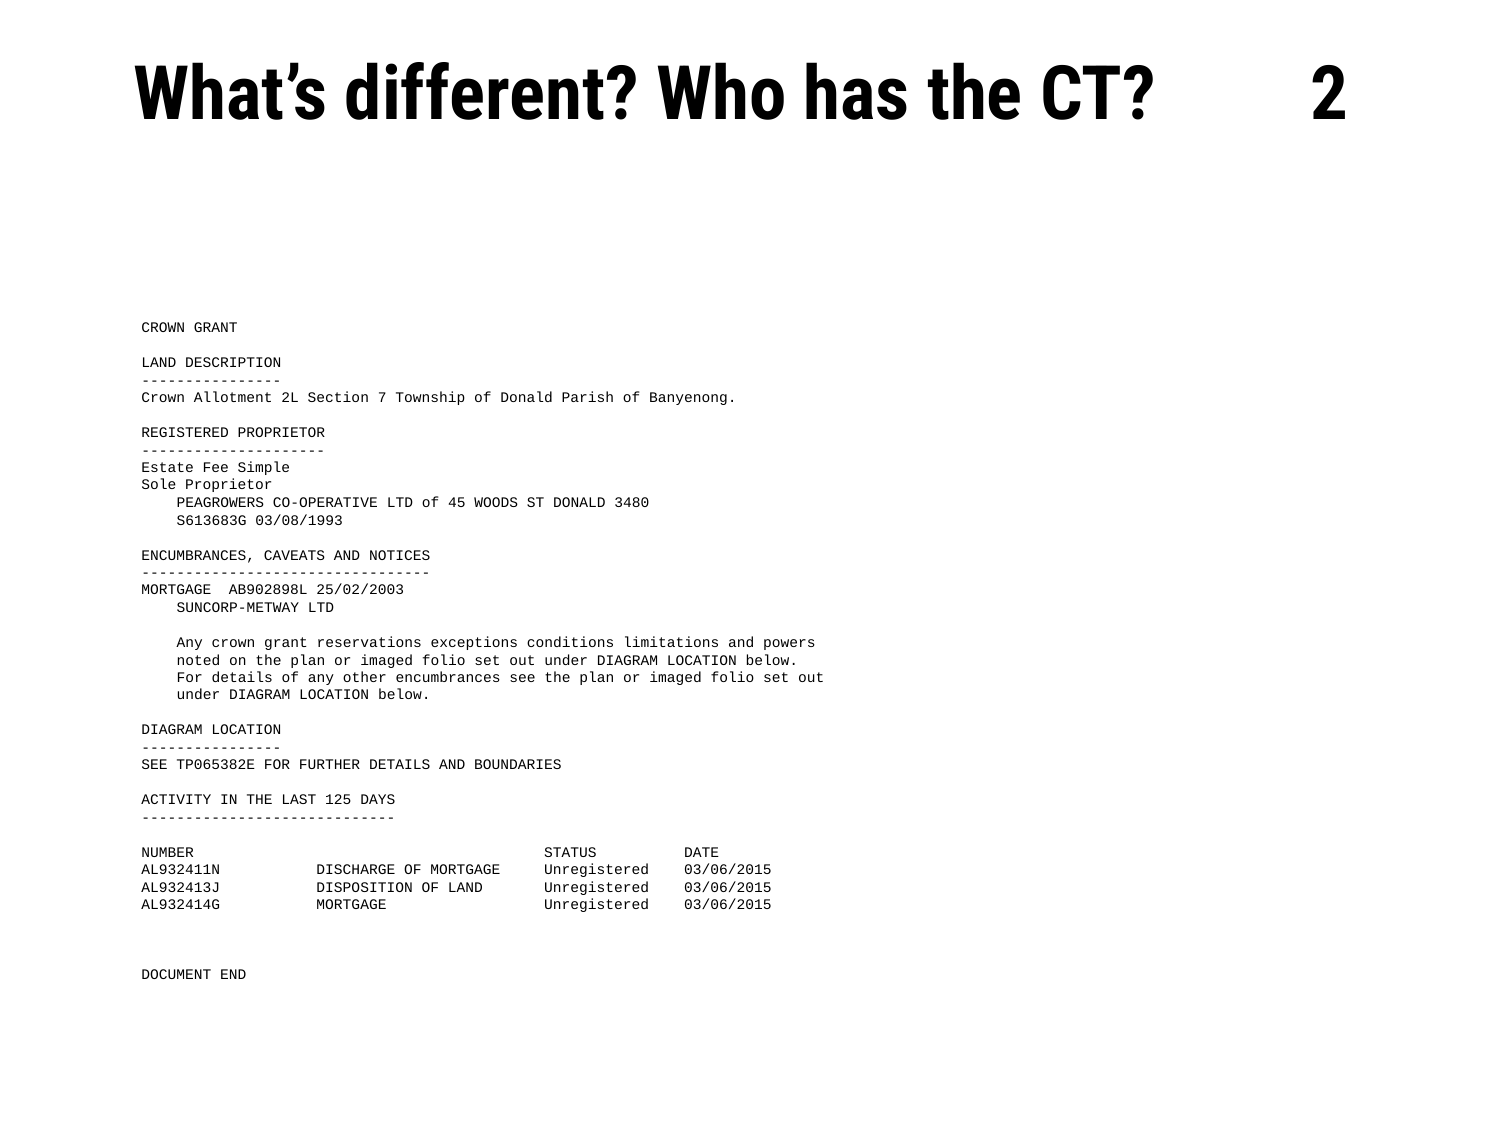

# What’s different? Who has the CT?         2
CROWN GRANT

LAND DESCRIPTION
----------------
Crown Allotment 2L Section 7 Township of Donald Parish of Banyenong.

REGISTERED PROPRIETOR
---------------------
Estate Fee Simple
Sole Proprietor
    PEAGROWERS CO-OPERATIVE LTD of 45 WOODS ST DONALD 3480
    S613683G 03/08/1993

ENCUMBRANCES, CAVEATS AND NOTICES
---------------------------------
MORTGAGE  AB902898L 25/02/2003
    SUNCORP-METWAY LTD

    Any crown grant reservations exceptions conditions limitations and powers
    noted on the plan or imaged folio set out under DIAGRAM LOCATION below.
    For details of any other encumbrances see the plan or imaged folio set out
    under DIAGRAM LOCATION below.

DIAGRAM LOCATION
----------------
SEE TP065382E FOR FURTHER DETAILS AND BOUNDARIES

ACTIVITY IN THE LAST 125 DAYS
-----------------------------

NUMBER                                        STATUS          DATE
AL932411N           DISCHARGE OF MORTGAGE     Unregistered    03/06/2015
AL932413J           DISPOSITION OF LAND       Unregistered    03/06/2015
AL932414G           MORTGAGE                  Unregistered    03/06/2015

DOCUMENT END